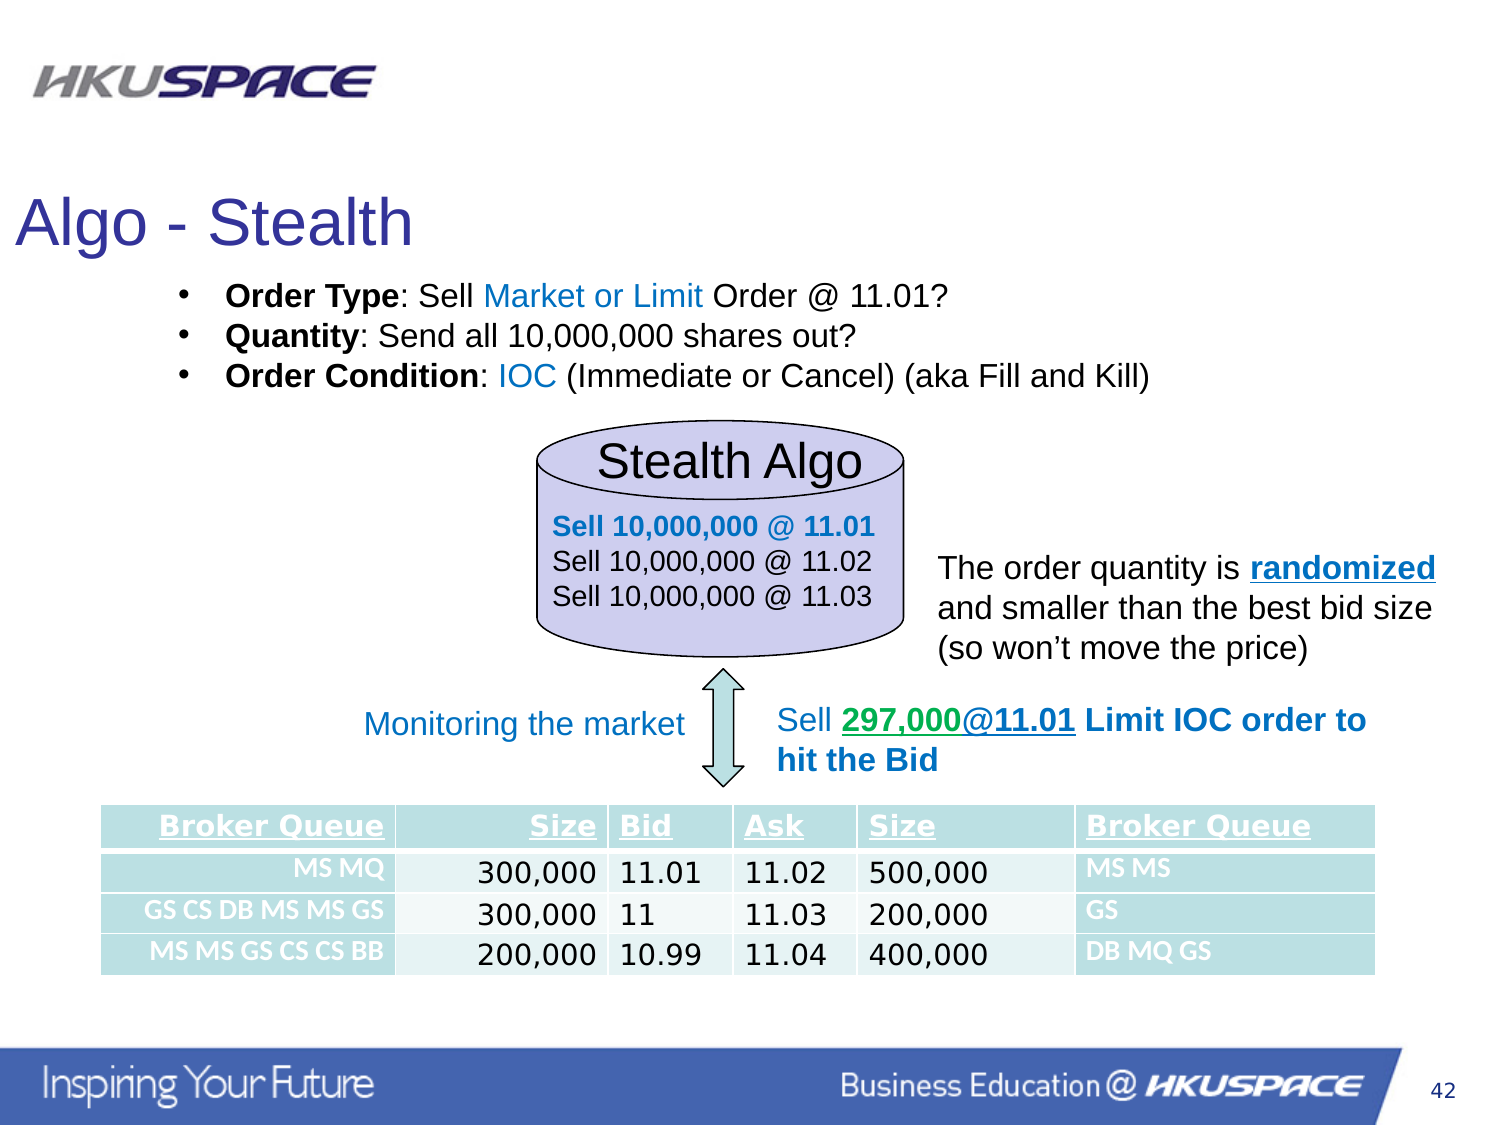

Algo - Stealth
Order Type: Sell Market or Limit Order @ 11.01?
Quantity: Send all 10,000,000 shares out?
Order Condition: IOC (Immediate or Cancel) (aka Fill and Kill)
Sell 10,000,000 @ 11.01
Sell 10,000,000 @ 11.02
Sell 10,000,000 @ 11.03

Stealth Algo
The order quantity is randomized and smaller than the best bid size (so won’t move the price)

Sell 297,000@11.01 Limit IOC order to hit the Bid
Monitoring the market
| Broker Queue | Size | Bid | Ask | Size | Broker Queue |
| --- | --- | --- | --- | --- | --- |
| MS MQ | 300,000 | 11.01 | 11.02 | 500,000 | MS MS |
| GS CS DB MS MS GS | 300,000 | 11 | 11.03 | 200,000 | GS |
| MS MS GS CS CS BB | 200,000 | 10.99 | 11.04 | 400,000 | DB MQ GS |
42